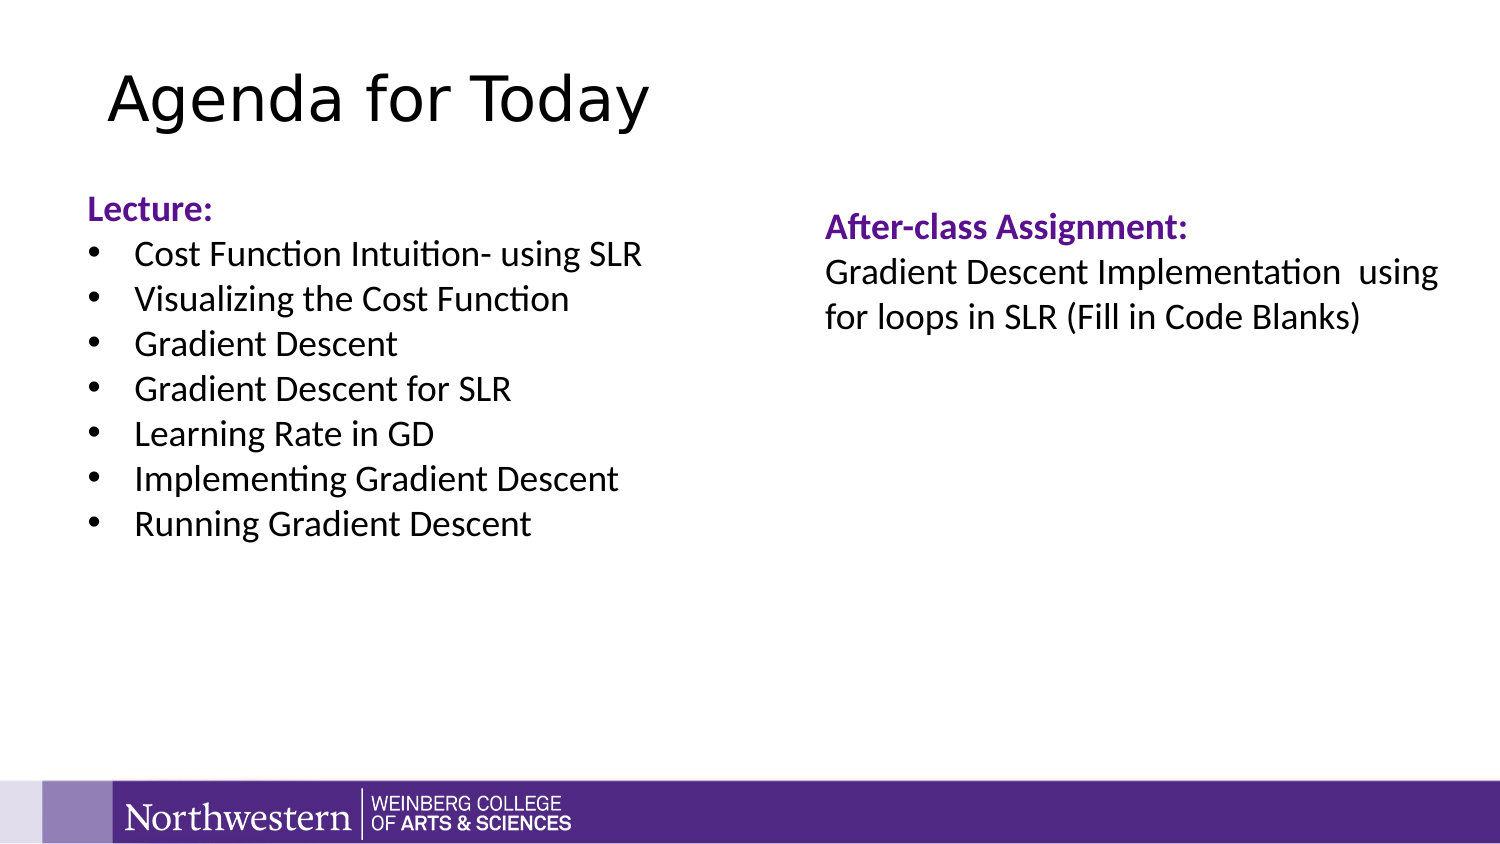

After-class Assignment:
Gradient Descent Implementation  using for loops in SLR (Fill in Code Blanks)

# Agenda for Today
Lecture:
Cost Function Intuition- using SLR
Visualizing the Cost Function
Gradient Descent
Gradient Descent for SLR
Learning Rate in GD
Implementing Gradient Descent
Running Gradient Descent